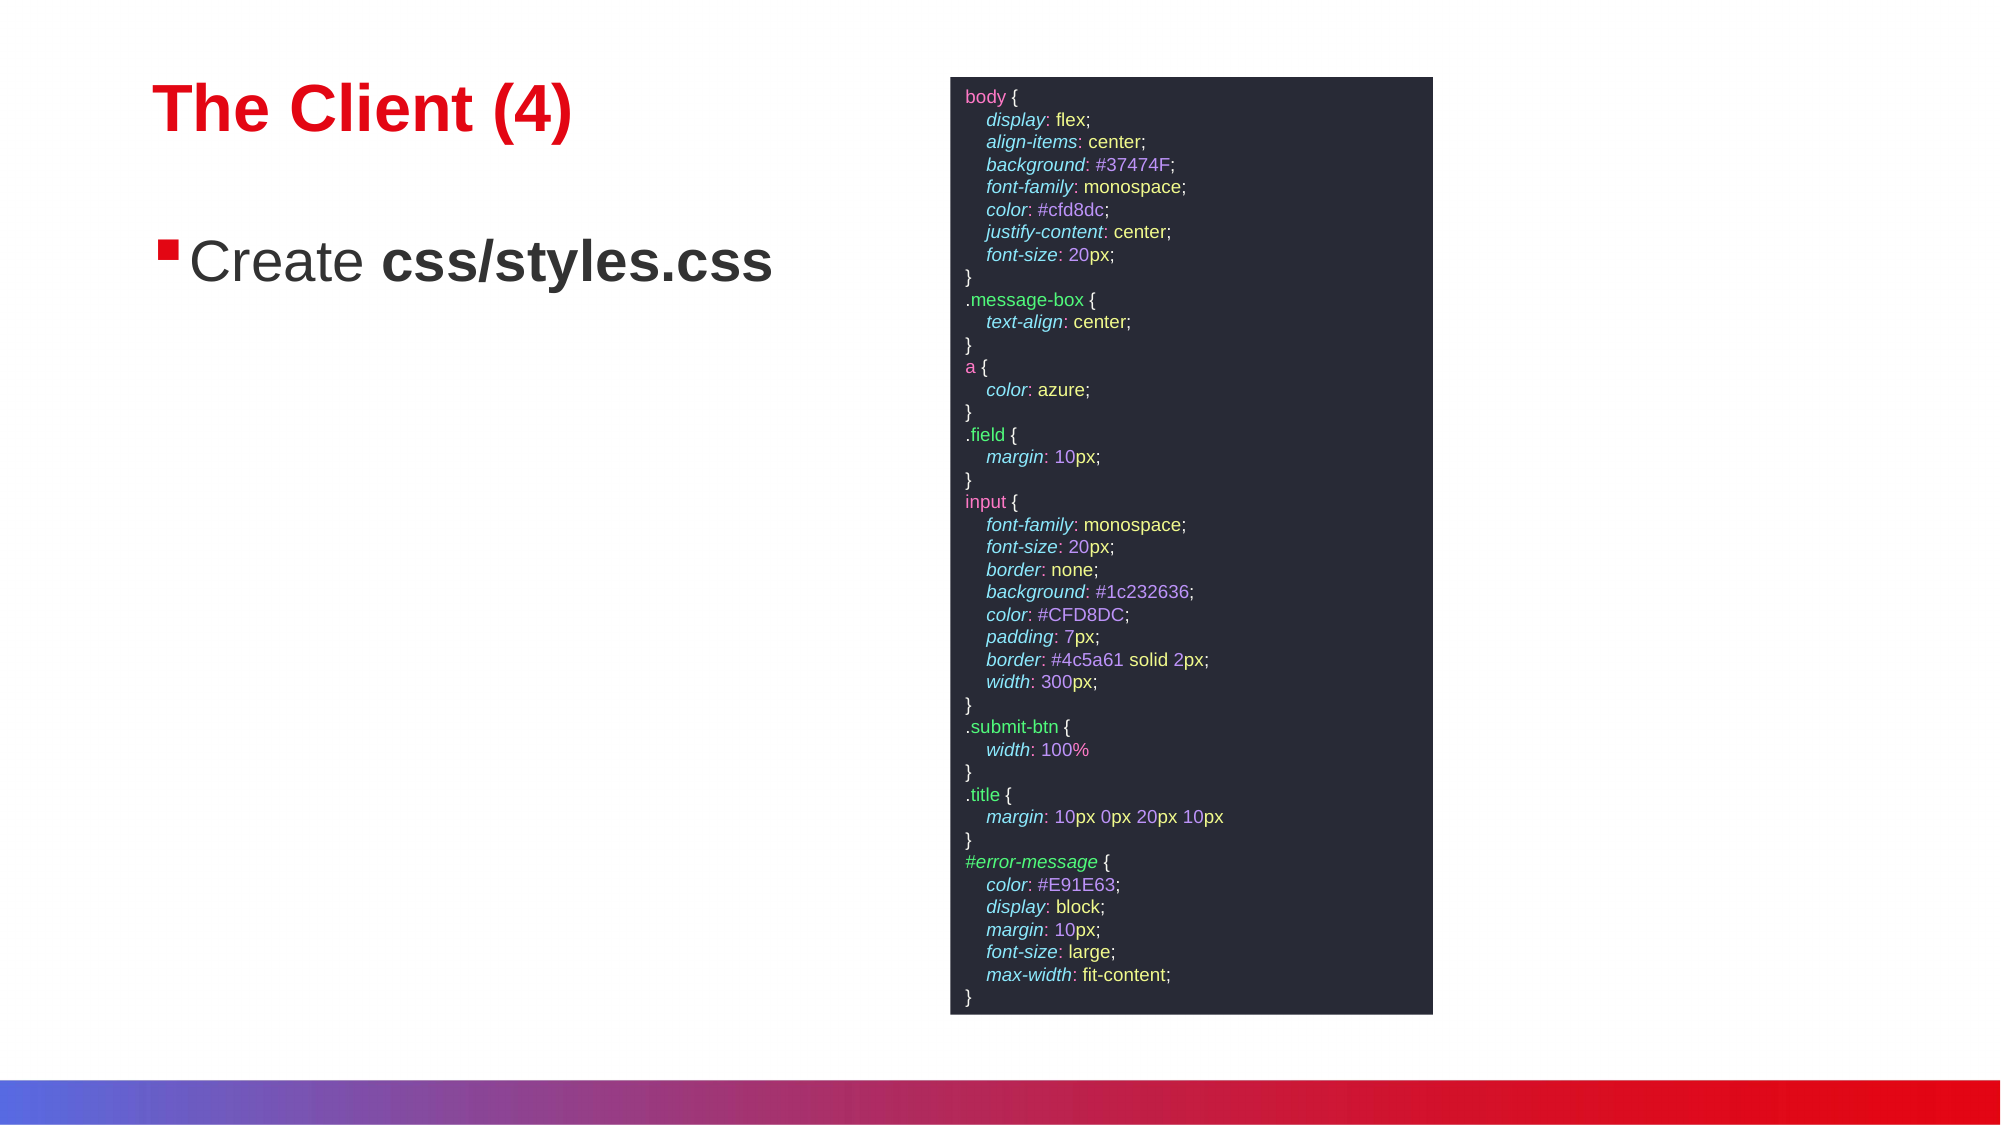

body {
    display: flex;
    align-items: center;
    background: #37474F;
    font-family: monospace;
    color: #cfd8dc;
    justify-content: center;
    font-size: 20px;
}
.message-box {
    text-align: center;
}
a {
    color: azure;
}
.field {
    margin: 10px;
}
input {
    font-family: monospace;
    font-size: 20px;
    border: none;
    background: #1c232636;
    color: #CFD8DC;
    padding: 7px;
    border: #4c5a61 solid 2px;
    width: 300px;
}
.submit-btn {
    width: 100%
}
.title {
    margin: 10px 0px 20px 10px
}
#error-message {
    color: #E91E63;
    display: block;
    margin: 10px;
    font-size: large;
    max-width: fit-content;
}
# The Client (4)
Create css/styles.css